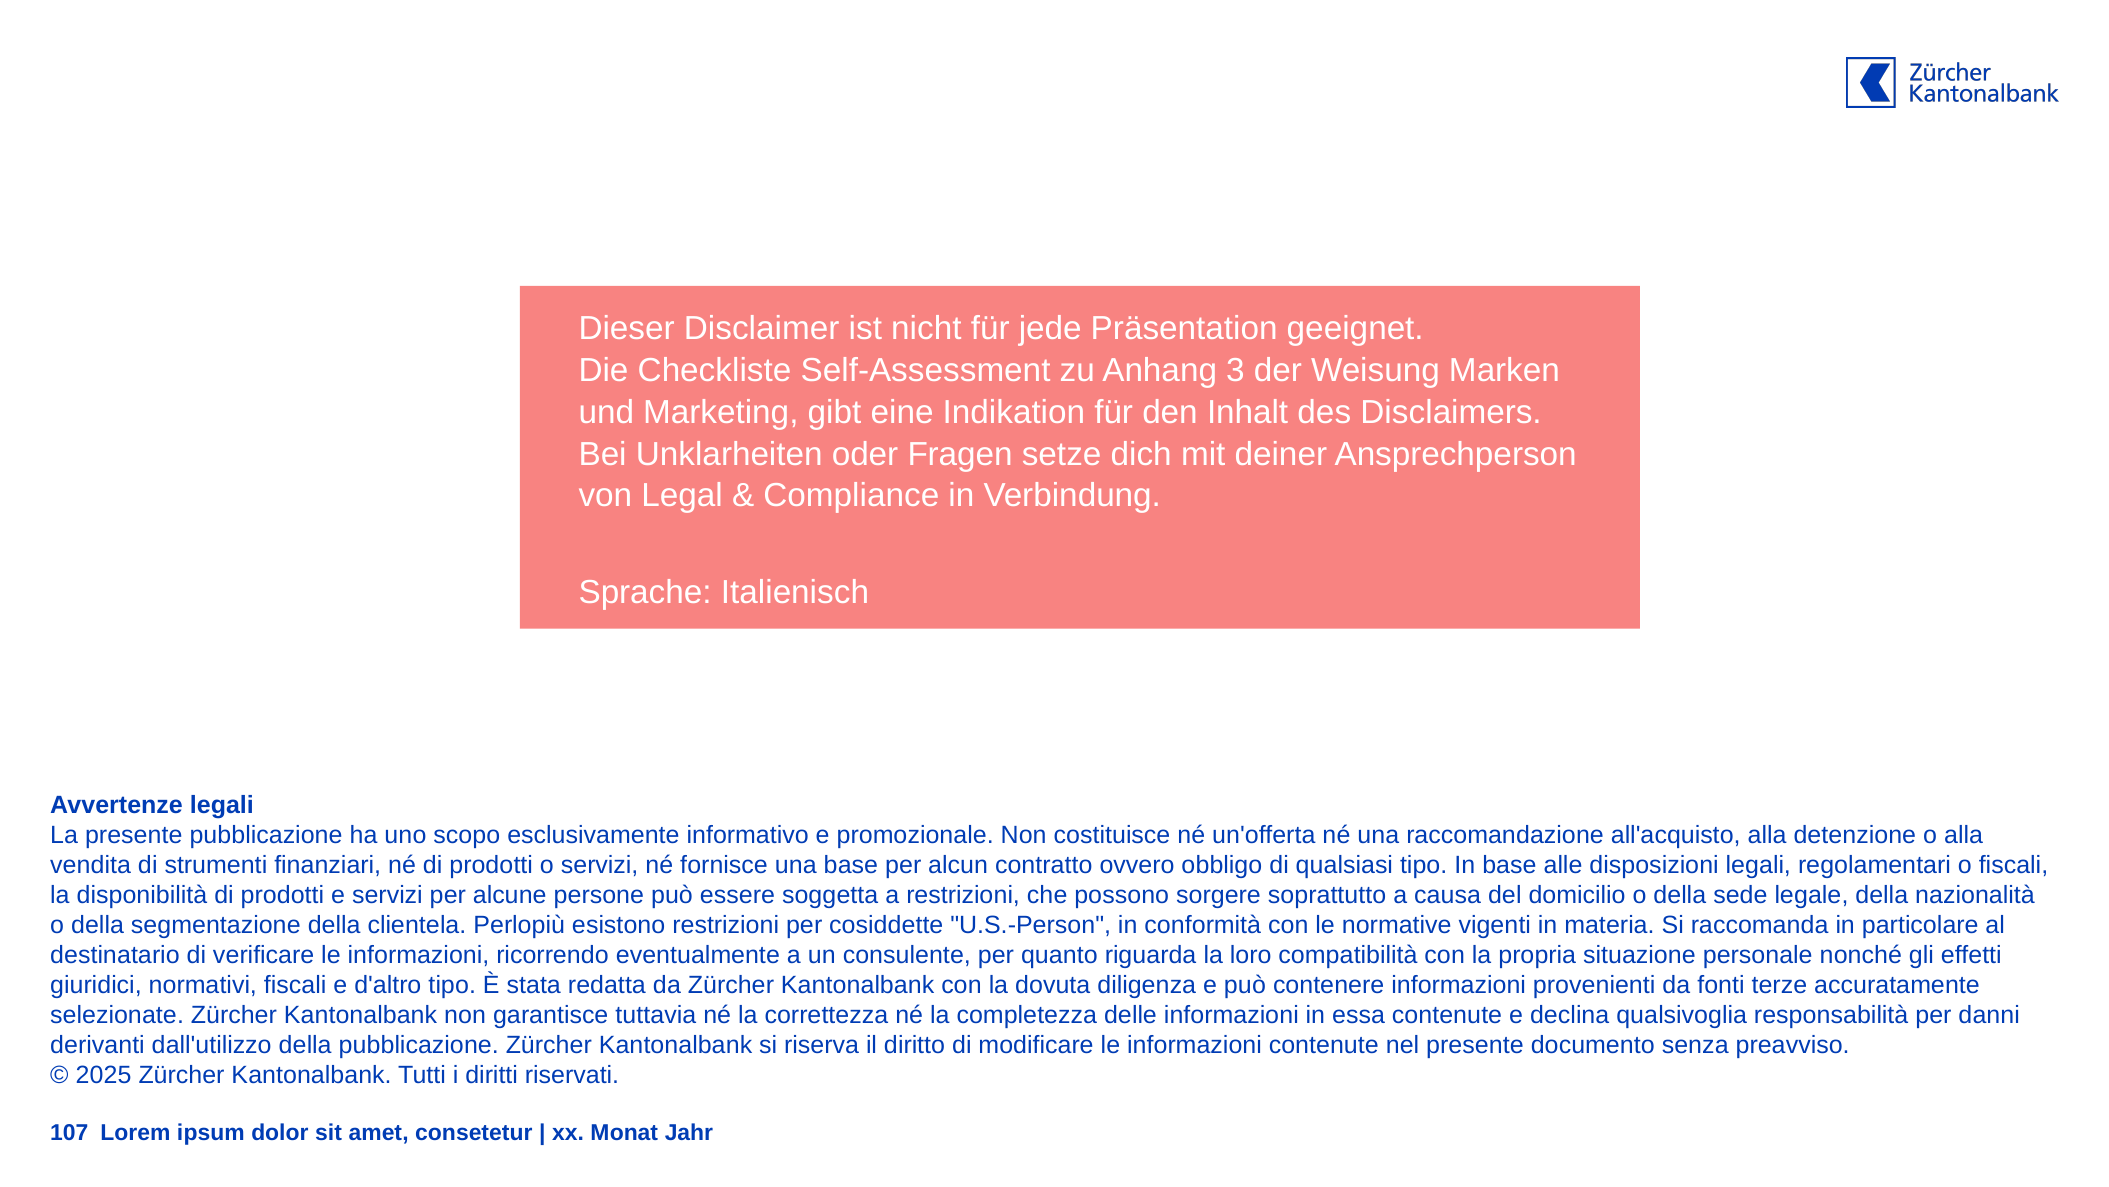

Dieser Disclaimer ist nicht für jede Präsentation geeignet.
Die Checkliste Self-Assessment zu Anhang 3 der Weisung Marken
und Marketing, gibt eine Indikation für den Inhalt des Disclaimers.
Bei Unklarheiten oder Fragen setze dich mit deiner Ansprechperson
von Legal & Compliance in Verbindung.

Sprache: Italienisch
Avvertenze legali
La presente pubblicazione ha uno scopo esclusivamente informativo e promozionale. Non costituisce né un'offerta né una raccomandazione all'acquisto, alla detenzione o alla vendita di strumenti finanziari, né di prodotti o servizi, né fornisce una base per alcun contratto ovvero obbligo di qualsiasi tipo. In base alle disposizioni legali, regolamentari o fiscali, la disponibilità di prodotti e servizi per alcune persone può essere soggetta a restrizioni, che possono sorgere soprattutto a causa del domicilio o della sede legale, della nazionalità o della segmentazione della clientela. Perlopiù esistono restrizioni per cosiddette "U.S.-Person", in conformità con le normative vigenti in materia. Si raccomanda in particolare al destinatario di verificare le informazioni, ricorrendo eventualmente a un consulente, per quanto riguarda la loro compatibilità con la propria situazione personale nonché gli effetti giuridici, normativi, fiscali e d'altro tipo. È stata redatta da Zürcher Kantonalbank con la dovuta diligenza e può contenere informazioni provenienti da fonti terze accuratamente selezionate. Zürcher Kantonalbank non garantisce tuttavia né la correttezza né la completezza delle informazioni in essa contenute e declina qualsivoglia responsabilità per danni derivanti dall'utilizzo della pubblicazione. Zürcher Kantonalbank si riserva il diritto di modificare le informazioni contenute nel presente documento senza preavviso.
© 2025 Zürcher Kantonalbank. Tutti i diritti riservati.
107
Lorem ipsum dolor sit amet, consetetur | xx. Monat Jahr